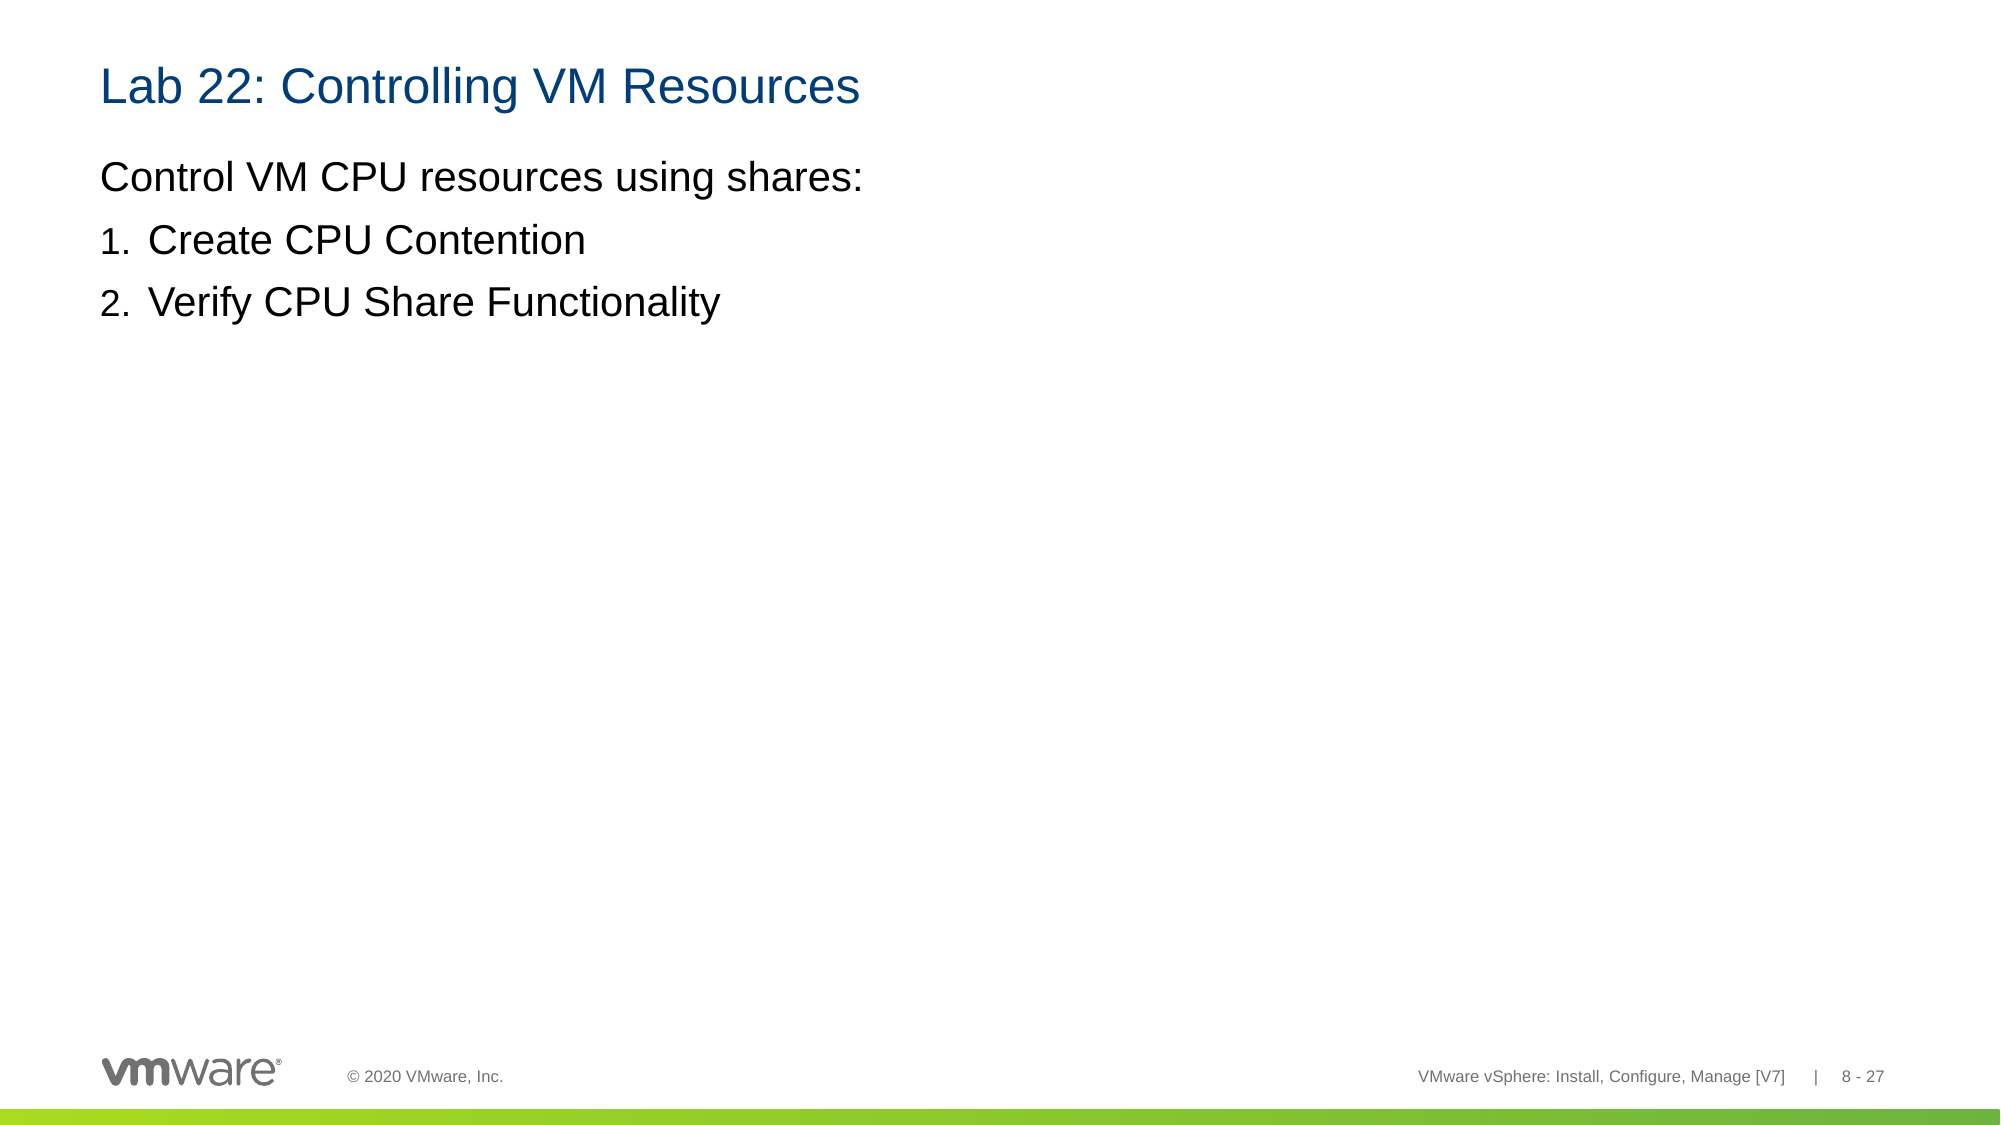

# Lab 22: Controlling VM Resources
Control VM CPU resources using shares:
Create CPU Contention
Verify CPU Share Functionality
VMware vSphere: Install, Configure, Manage [V7]      |     8 - 27